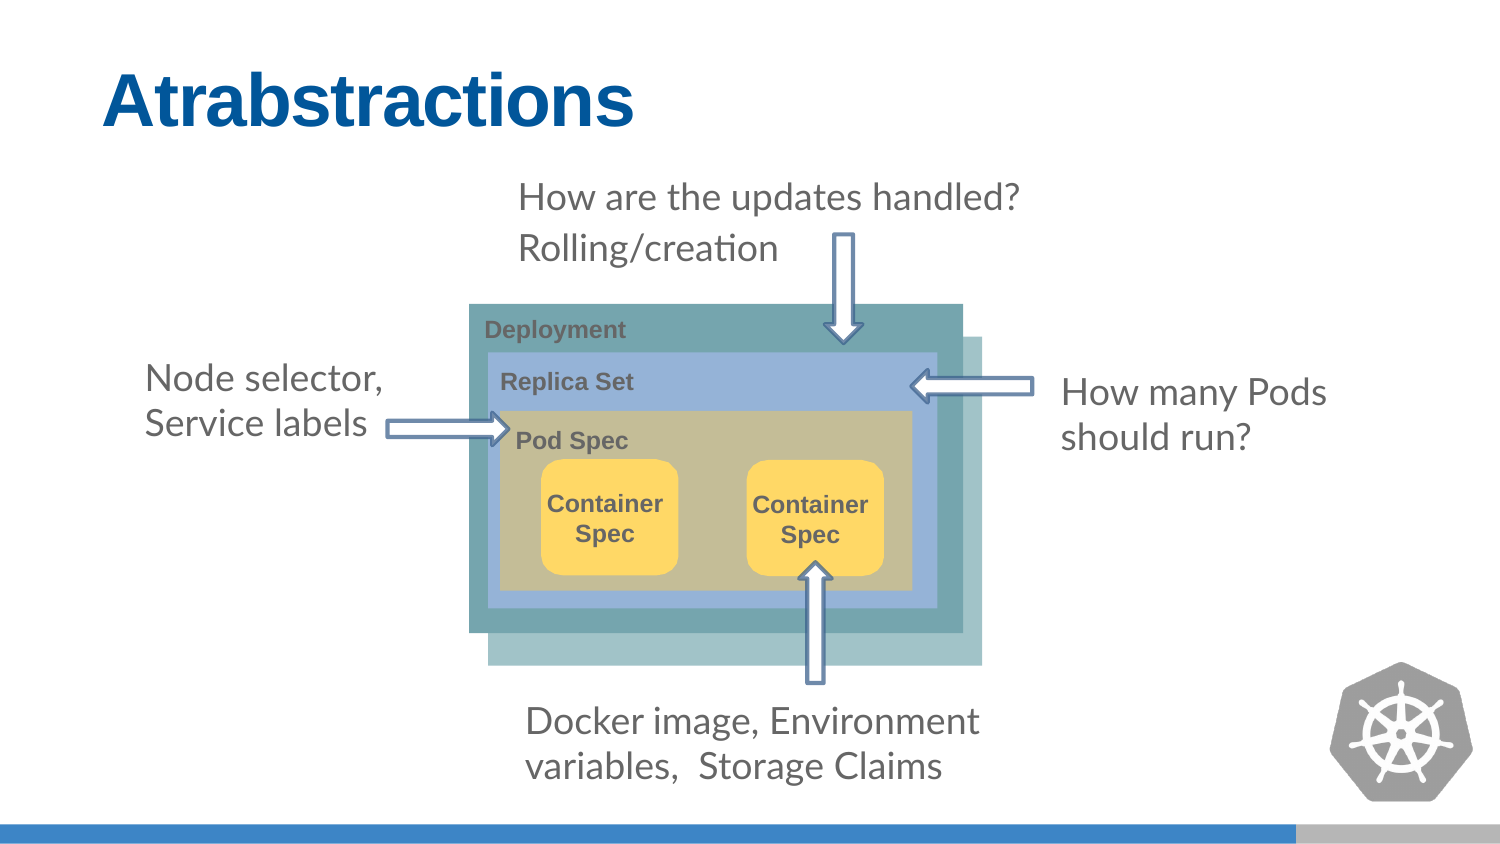

# Atrabstractions
How are the updates handled? Rolling/creation

Deployment
Node selector,  Service labels

Replica Set
How many Pods should run?

Pod Spec

Container Spec
Container Spec

Docker image, Environment variables,  Storage Claims